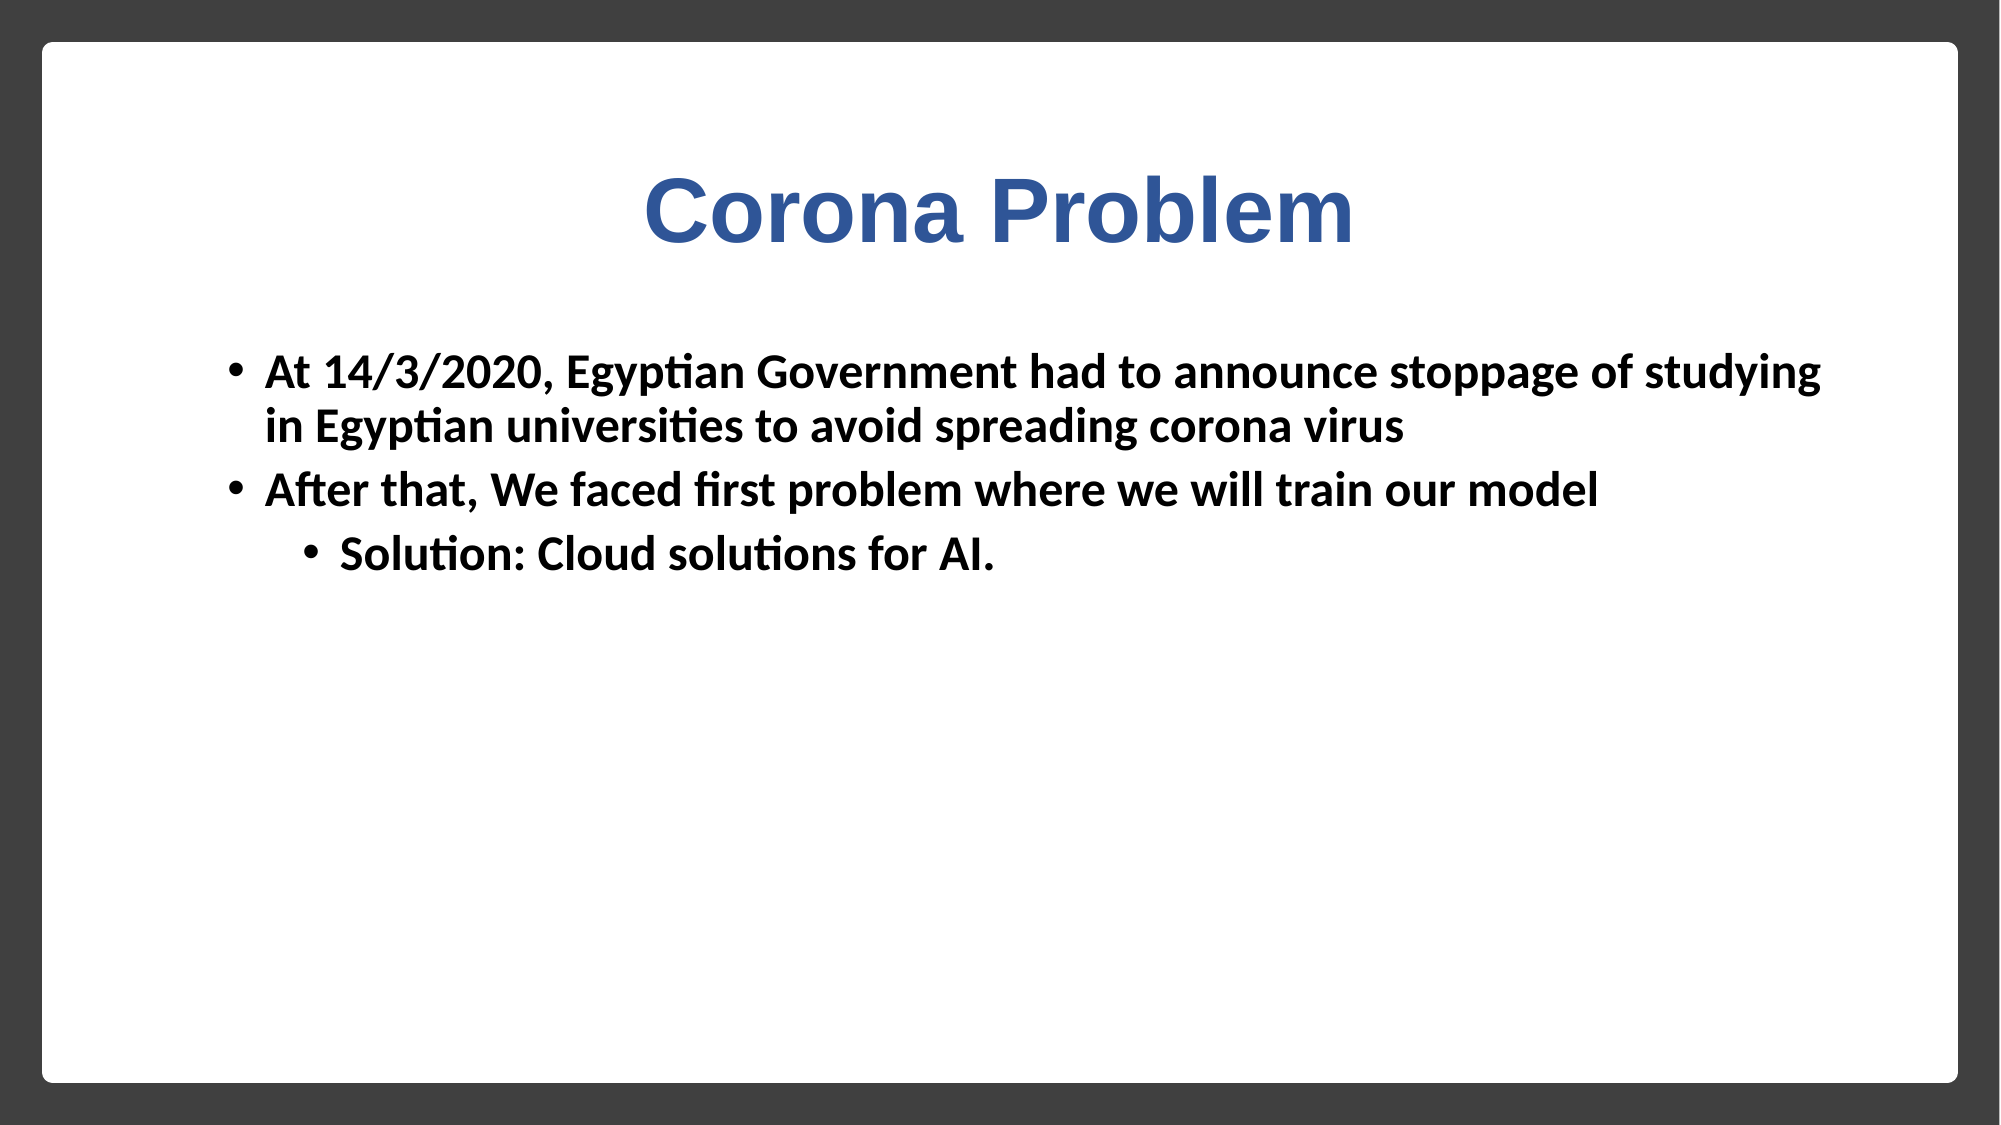

Corona Problem
At 14/3/2020, Egyptian Government had to announce stoppage of studying in Egyptian universities to avoid spreading corona virus
After that, We faced first problem where we will train our model
Solution: Cloud solutions for AI.